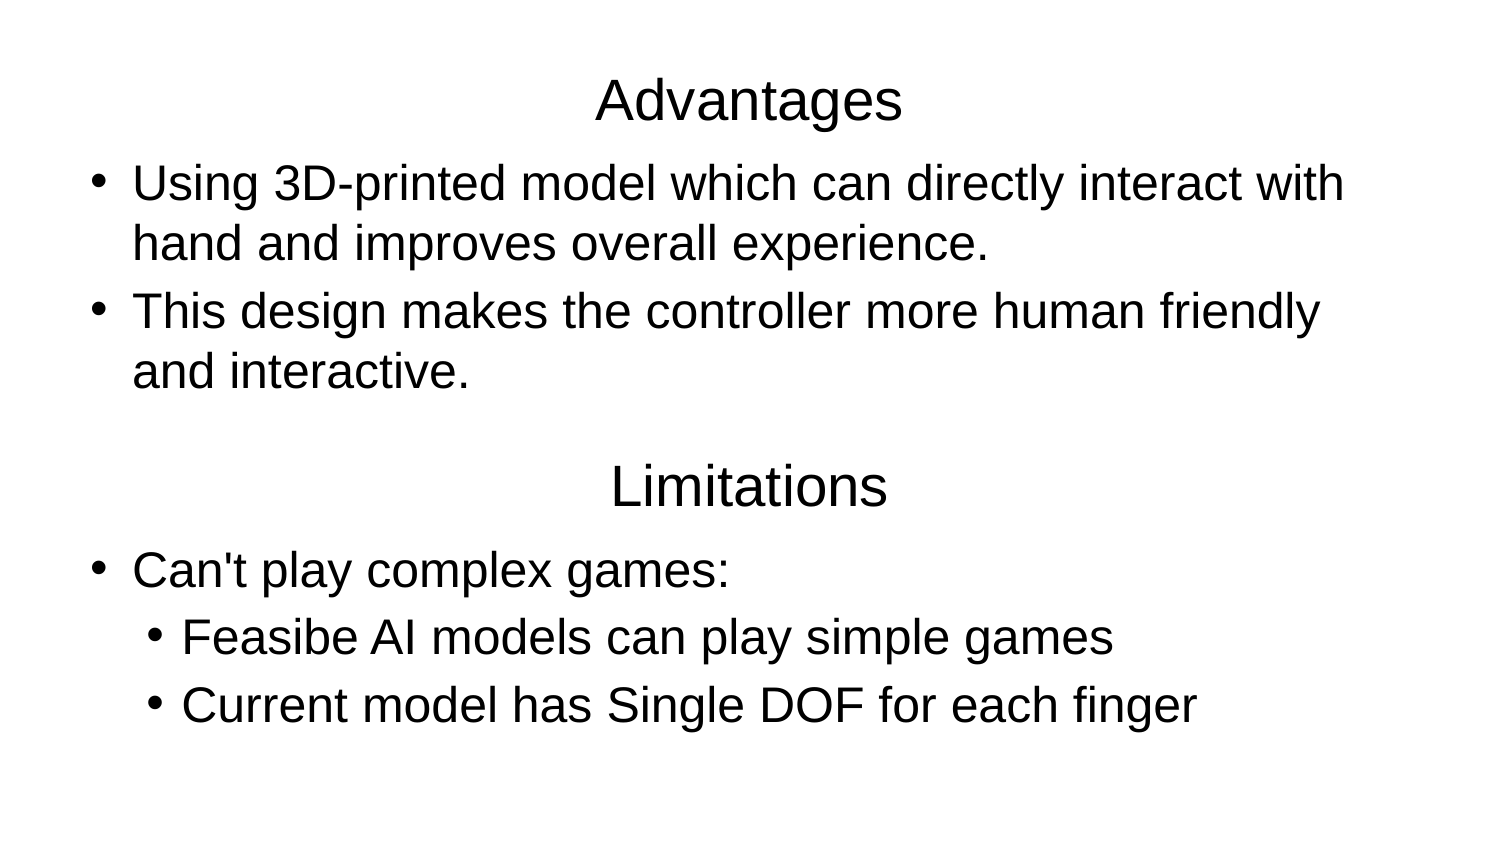

# Advantages
Using 3D-printed model which can directly interact with hand and improves overall experience.
This design makes the controller more human friendly and interactive.

Limitations
Can't play complex games:
Feasibe AI models can play simple games
Current model has Single DOF for each finger